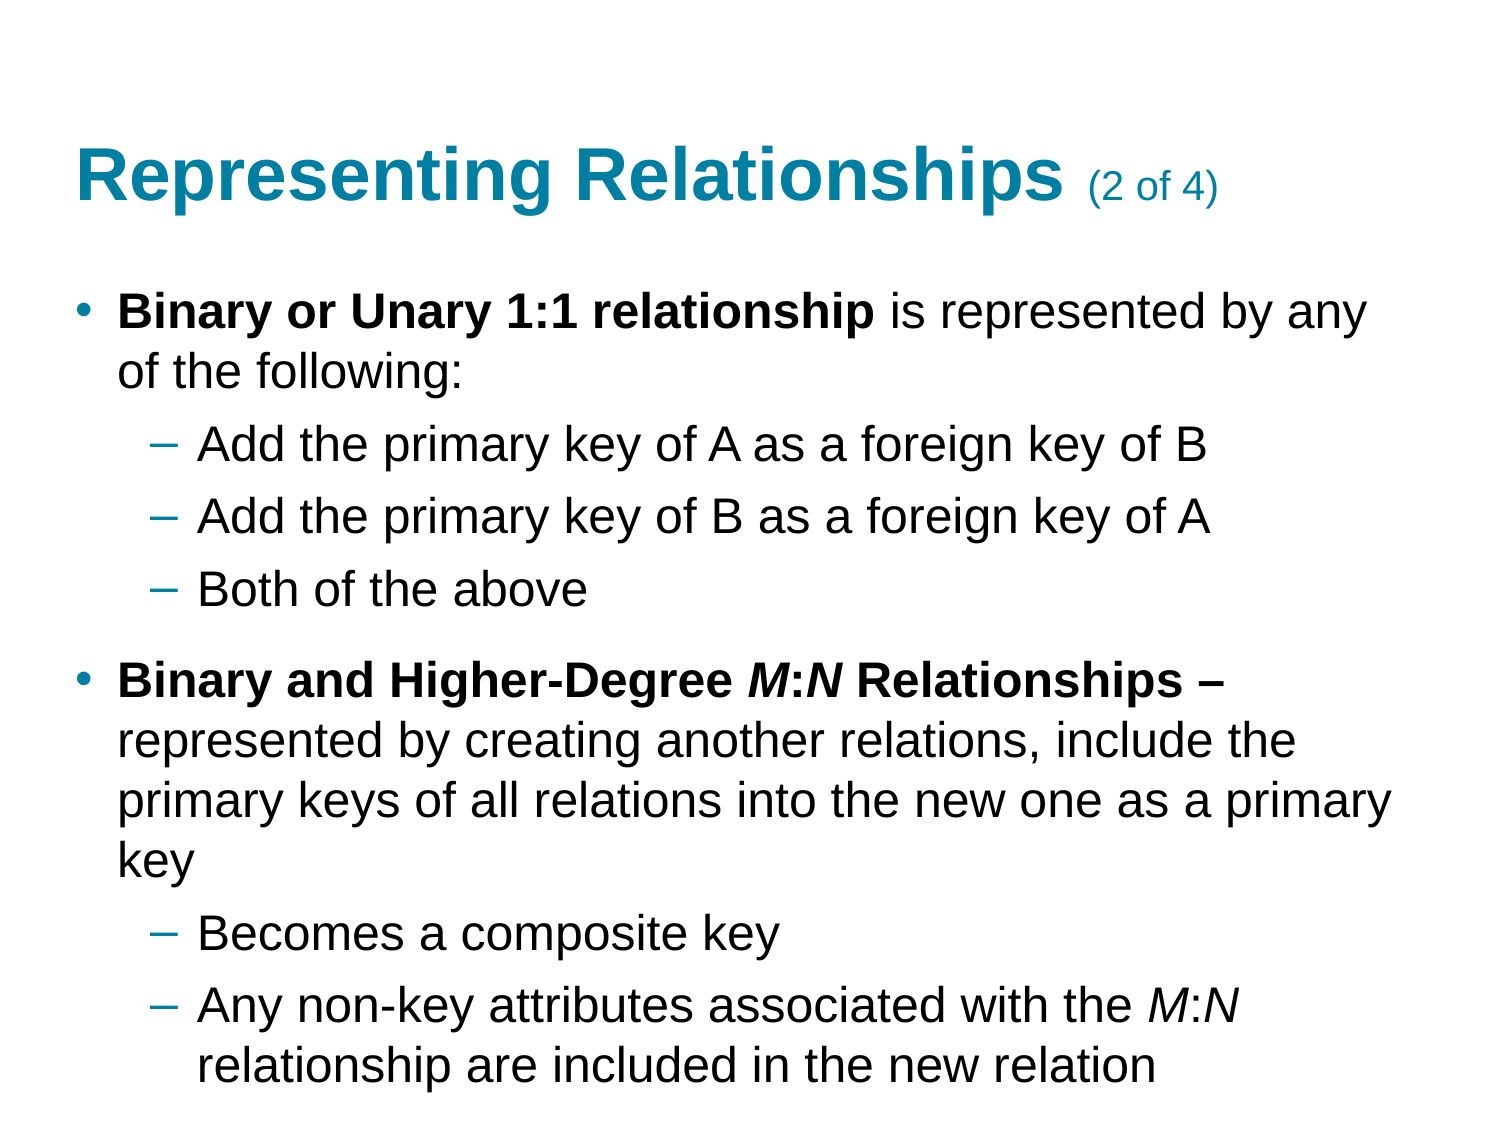

# Representing Relationships (2 of 4)
Binary or Unary 1:1 relationship is represented by any of the following:
Add the primary key of A as a foreign key of B
Add the primary key of B as a foreign key of A
Both of the above
Binary and Higher-Degree M:N Relationships – represented by creating another relations, include the primary keys of all relations into the new one as a primary key
Becomes a composite key
Any non-key attributes associated with the M:N relationship are included in the new relation